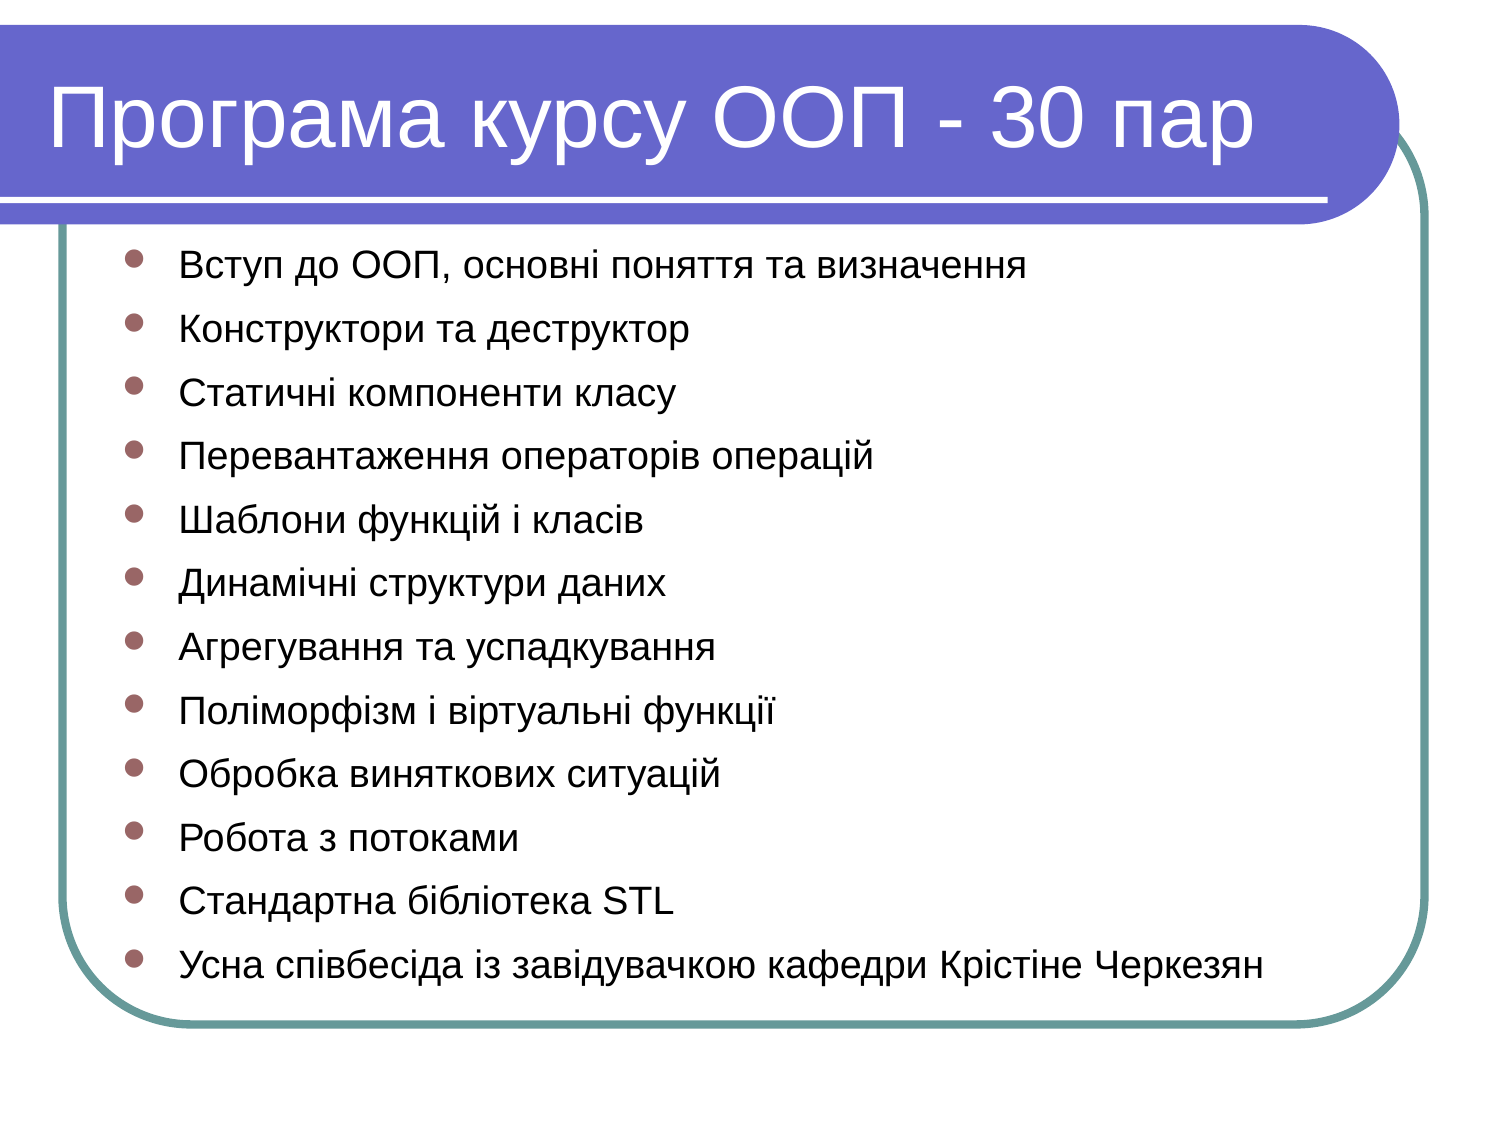

Програма курсу ООП - 30 пар
Вступ до ООП, основні поняття та визначення
Конструктори та деструктор
Статичні компоненти класу
Перевантаження операторів операцій
Шаблони функцій і класів
Динамічні структури даних
Агрегування та успадкування
Поліморфізм і віртуальні функції
Обробка виняткових ситуацій
Робота з потоками
Стандартна бібліотека STL
Усна співбесіда із завідувачкою кафедри Крістіне Черкезян